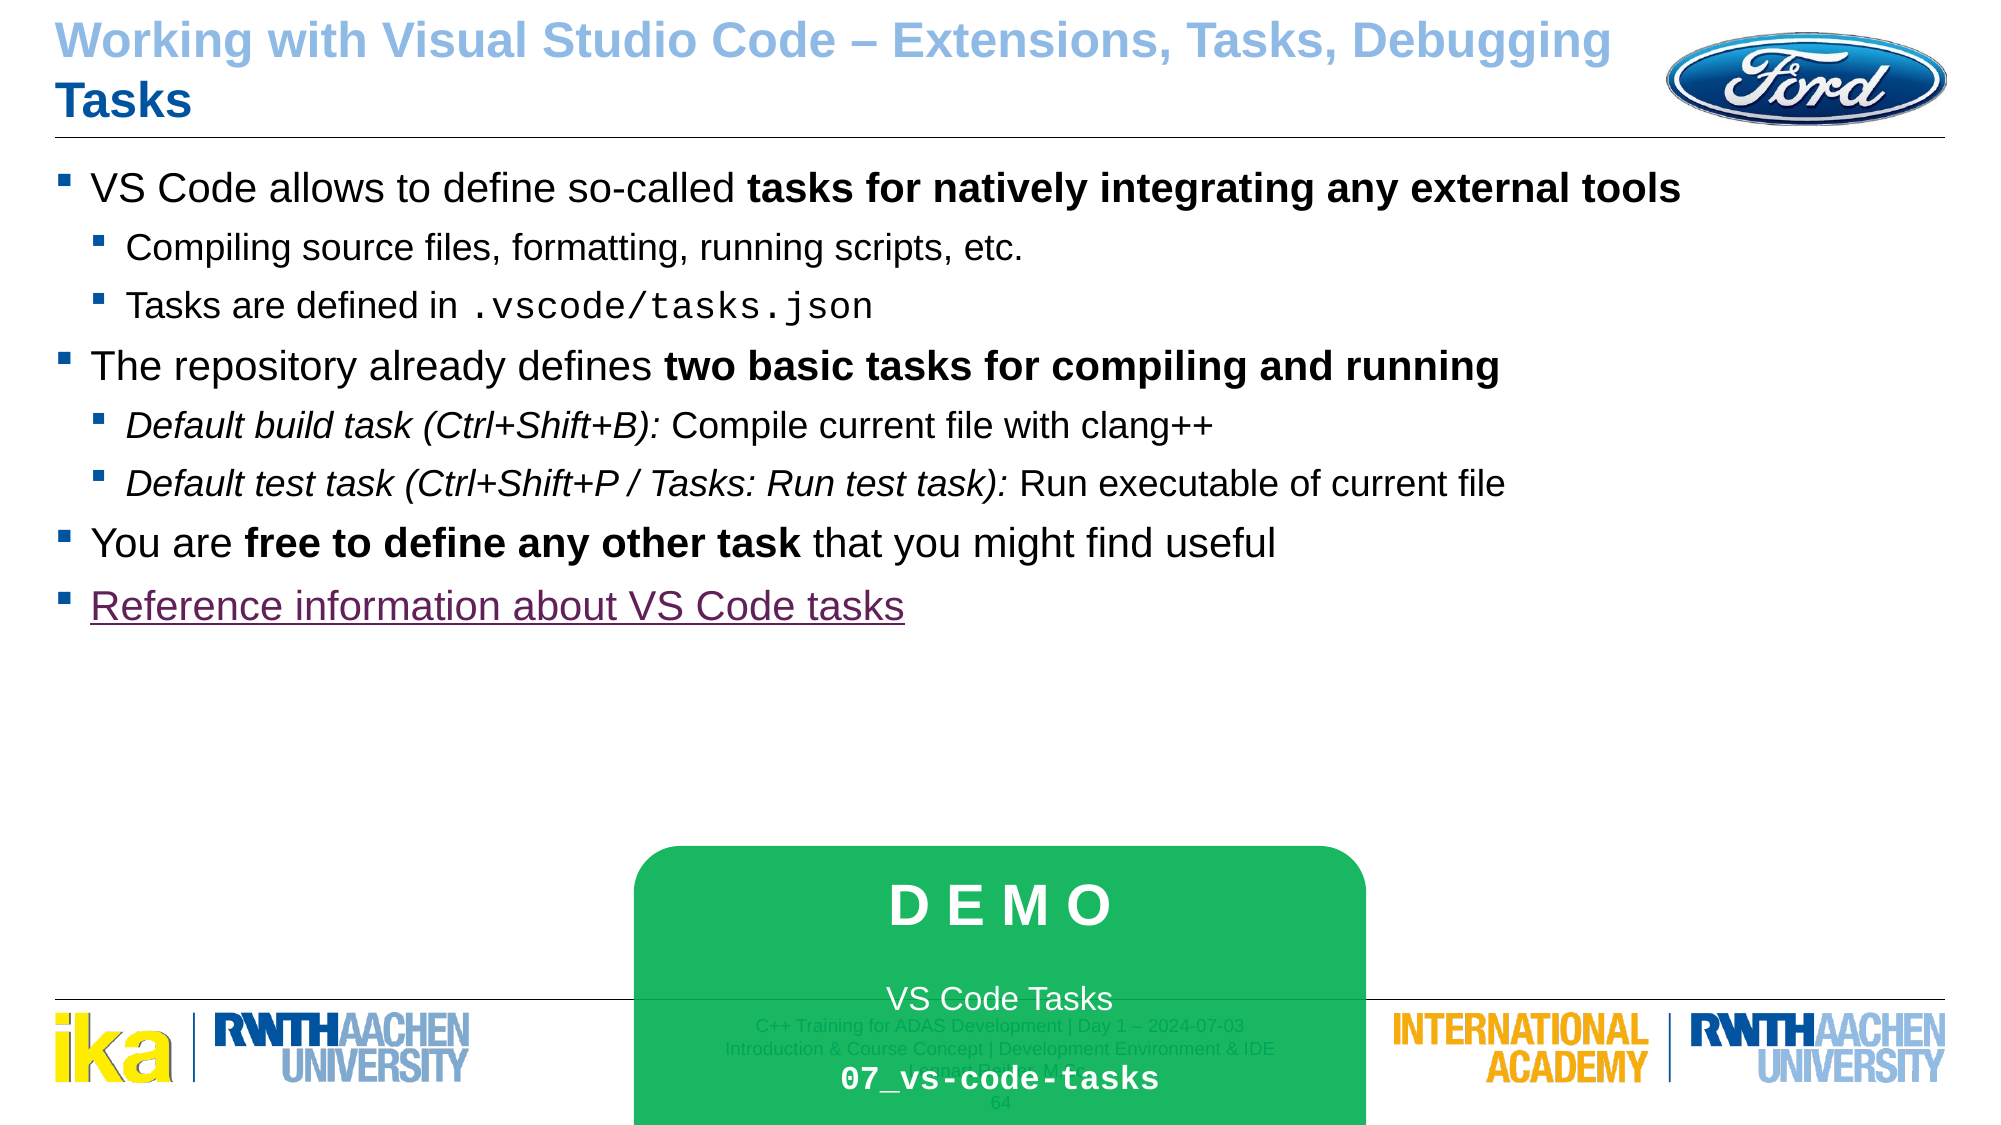

Working with Visual Studio Code – Extensions, Tasks, Debugging
Tasks
VS Code allows to define so-called tasks for natively integrating any external tools
Compiling source files, formatting, running scripts, etc.
Tasks are defined in .vscode/tasks.json
The repository already defines two basic tasks for compiling and running
Default build task (Ctrl+Shift+B): Compile current file with clang++
Default test task (Ctrl+Shift+P / Tasks: Run test task): Run executable of current file
You are free to define any other task that you might find useful
Reference information about VS Code tasks

D E M O

VS Code Tasks

07_vs-code-tasks
64